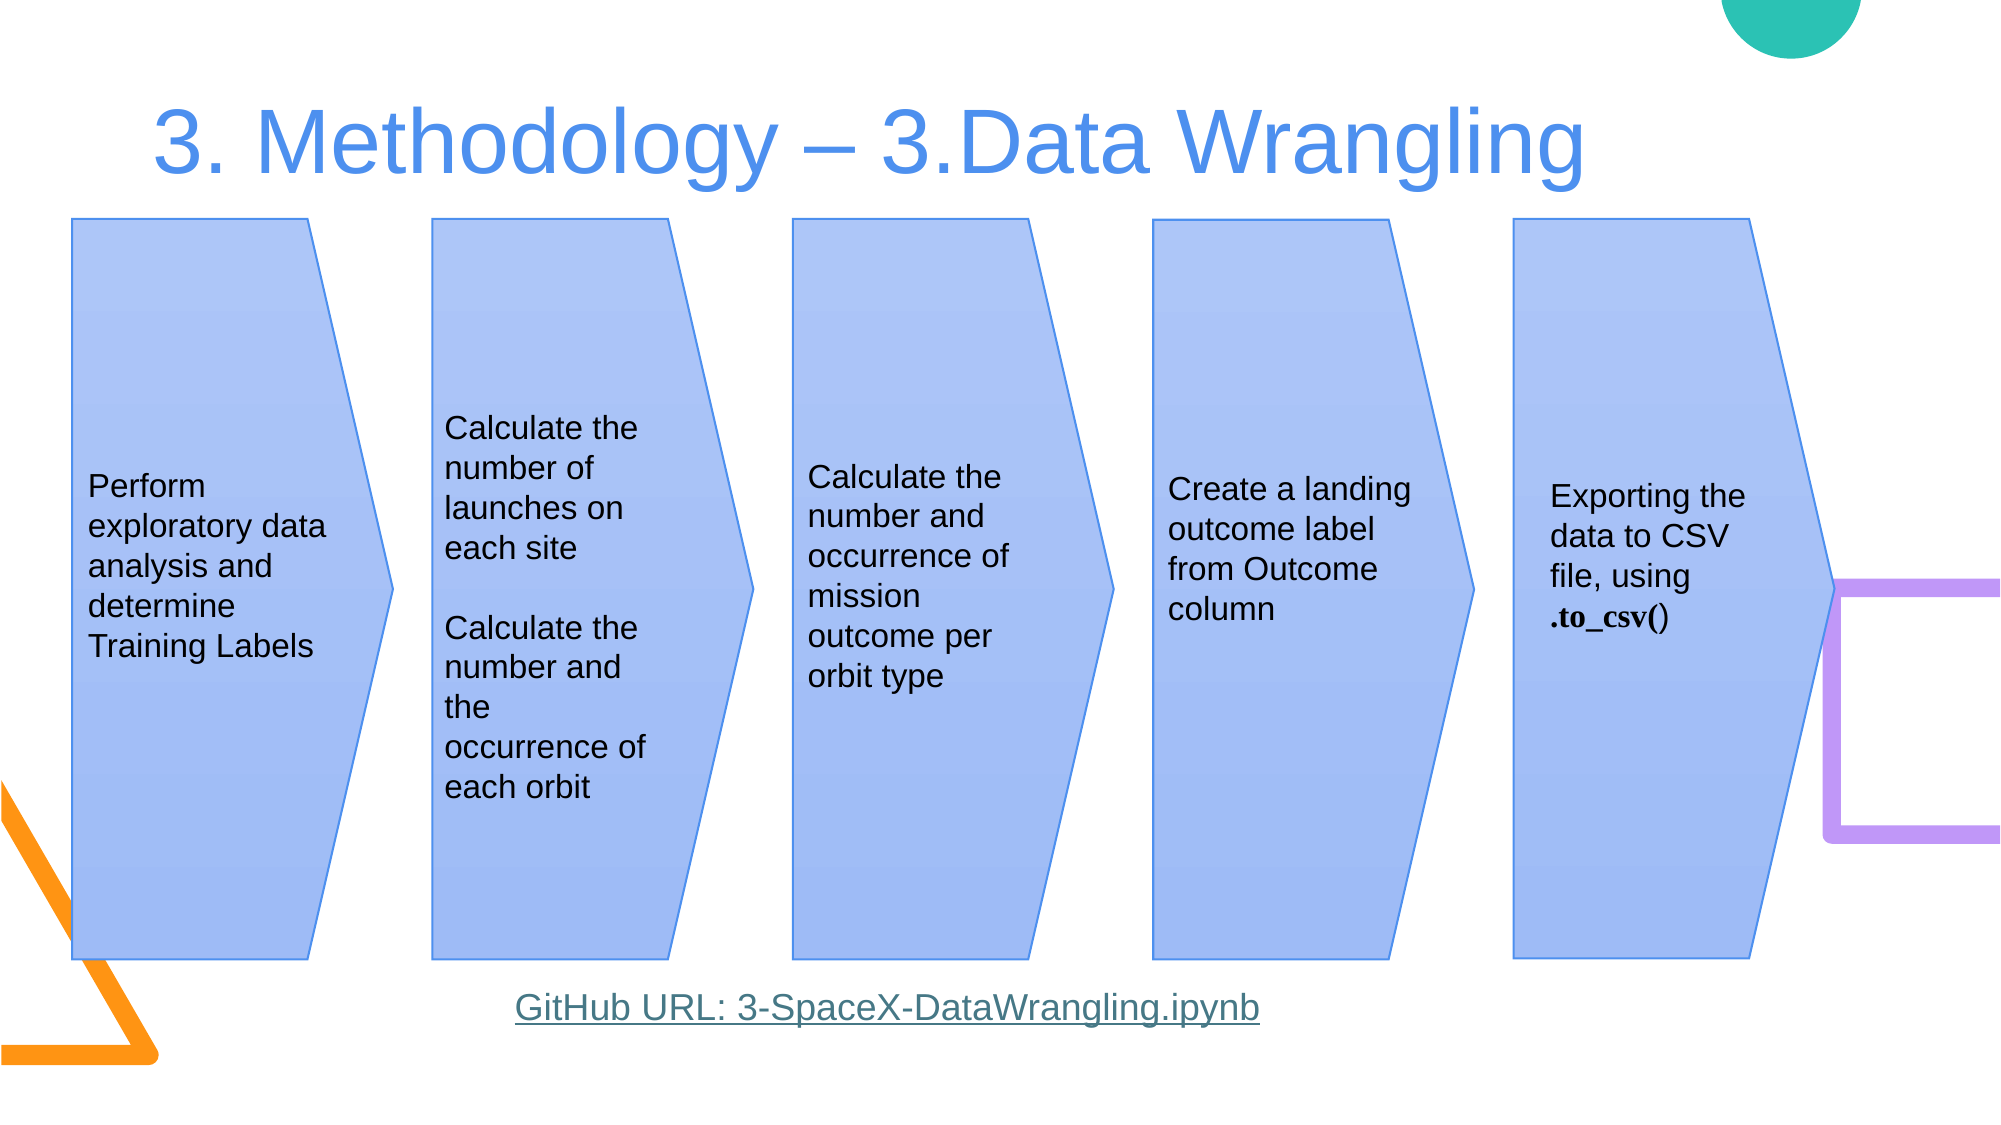

# 3. Methodology – 3.Data Wrangling

Calculate the number of launches on each site

Calculate the number and the occurrence of each orbit
Calculate the number and occurrence of mission outcome per orbit type

Perform exploratory data analysis and determine Training Labels

Create a landing outcome label from Outcome column
Exporting the data to CSV file, using
.to_csv()

GitHub URL: 3-SpaceX-DataWrangling.ipynb